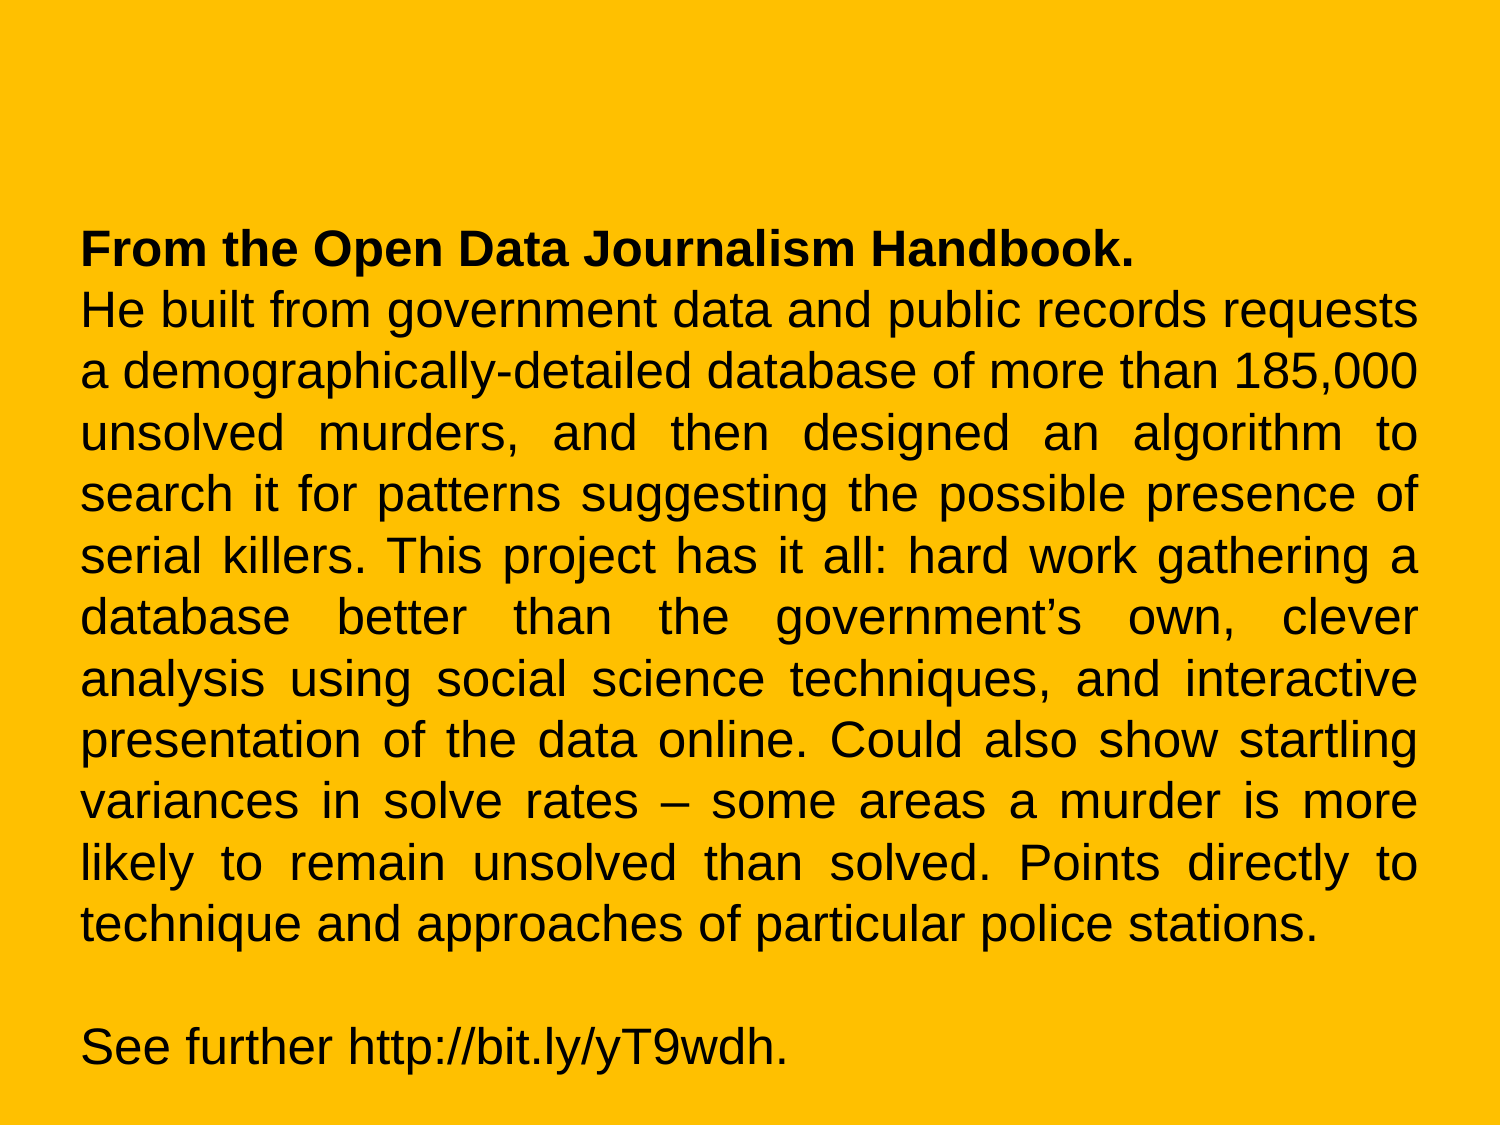

From the Open Data Journalism Handbook.
He built from government data and public records requests a demographically-detailed database of more than 185,000 unsolved murders, and then designed an algorithm to search it for patterns suggesting the possible presence of serial killers. This project has it all: hard work gathering a database better than the government’s own, clever analysis using social science techniques, and interactive presentation of the data online. Could also show startling variances in solve rates – some areas a murder is more likely to remain unsolved than solved. Points directly to technique and approaches of particular police stations.

See further http://bit.ly/yT9wdh.